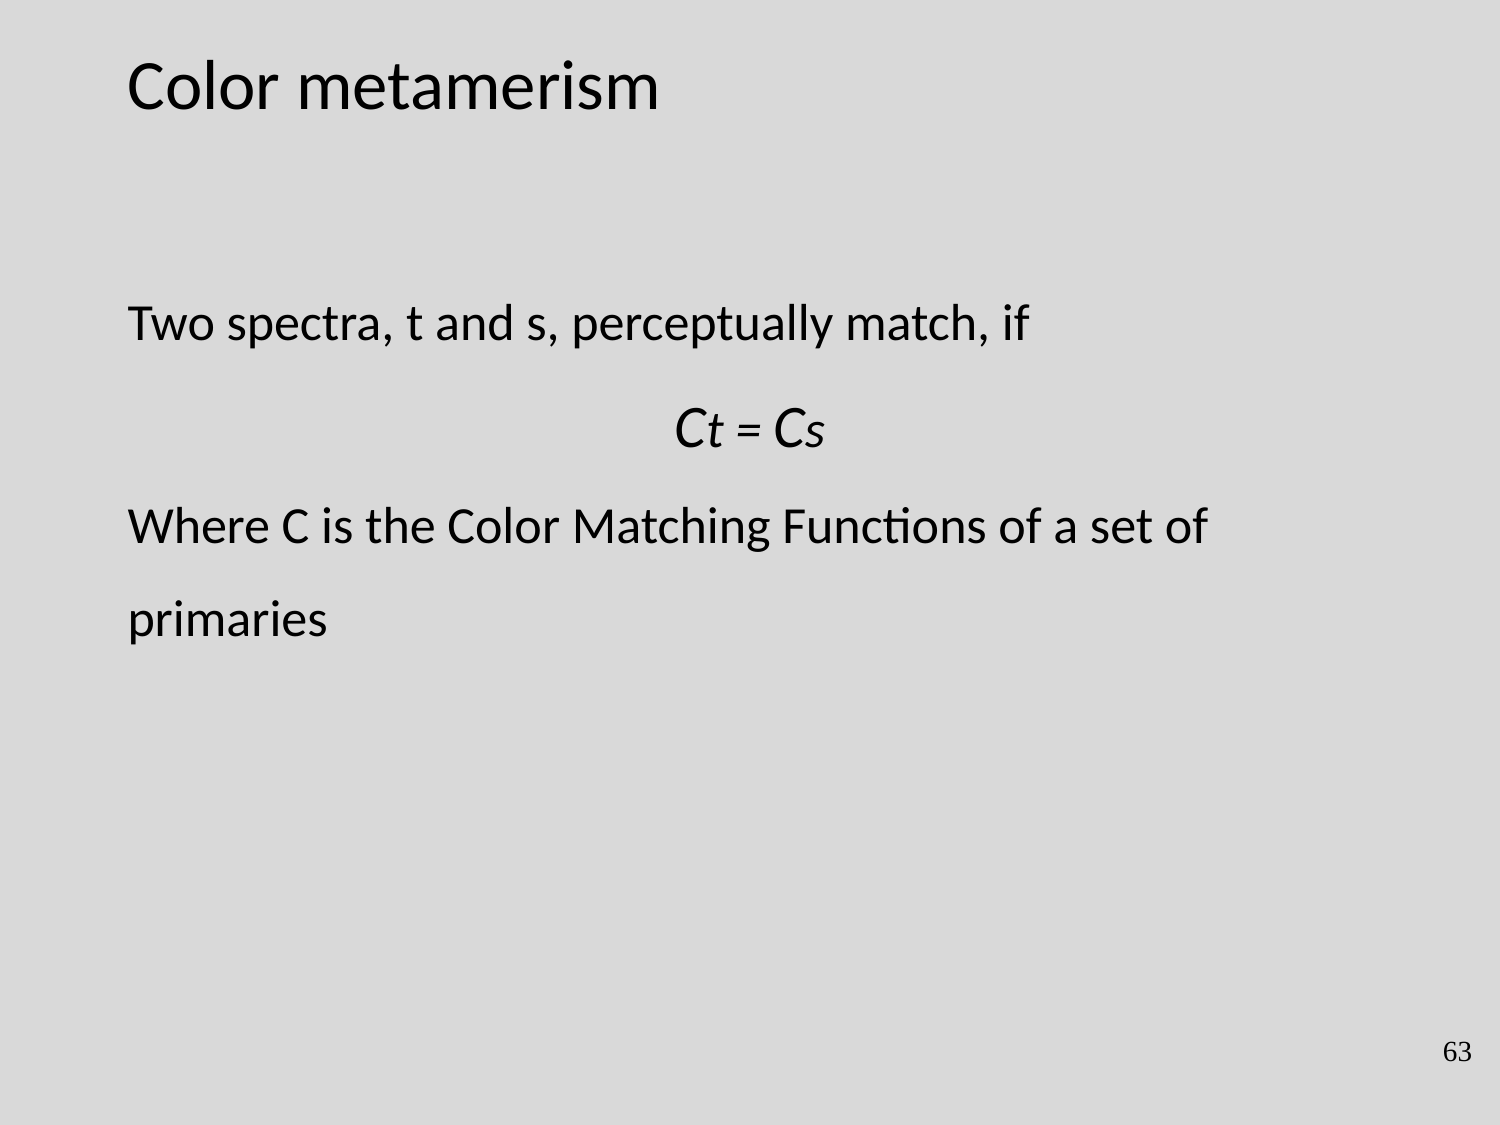

# Color metamerism
Two spectra, t and s, perceptually match, if
Ct = Cs
Where C is the Color Matching Functions of a set of primaries

63